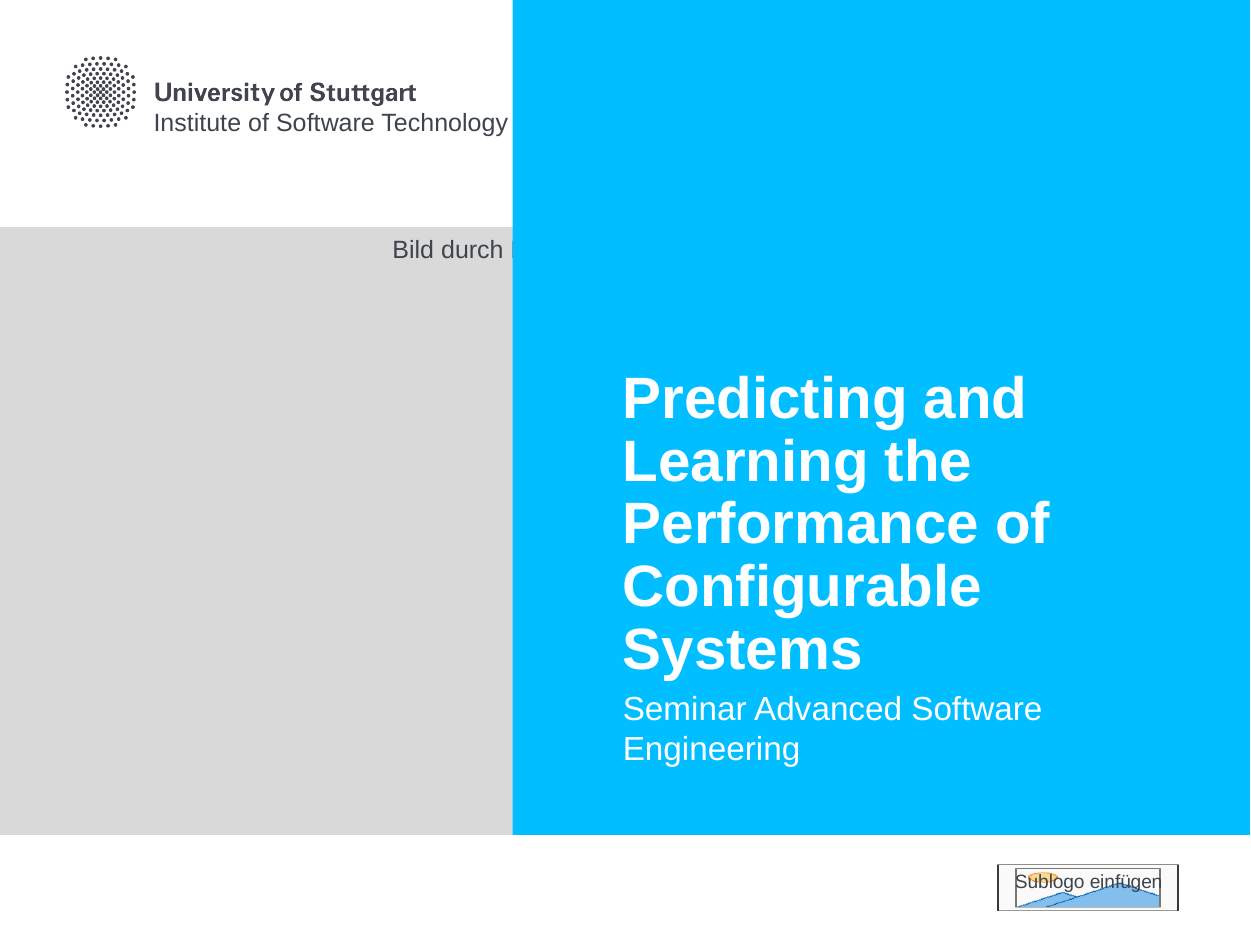

# +
Institute of Software Technology
Predicting and Learning the Performance of Configurable Systems

Seminar Advanced Software Engineering